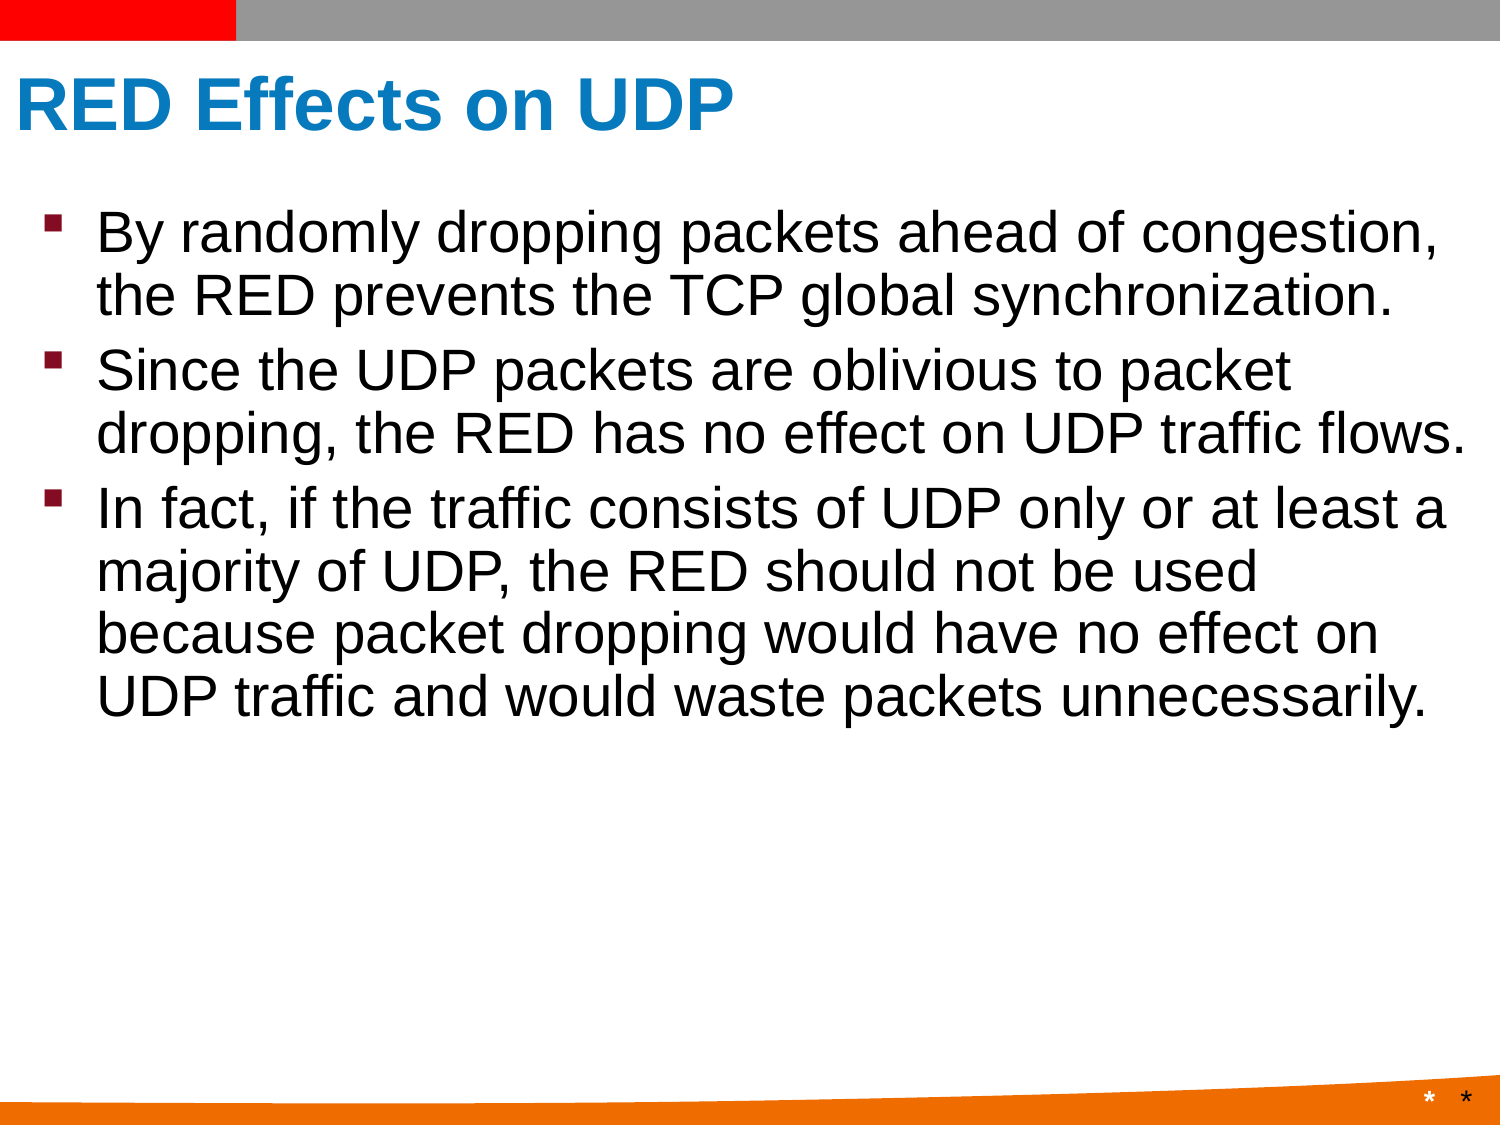

# RED Effects on UDP
By randomly dropping packets ahead of congestion, the RED prevents the TCP global synchronization.
Since the UDP packets are oblivious to packet dropping, the RED has no effect on UDP traffic flows.
In fact, if the traffic consists of UDP only or at least a majority of UDP, the RED should not be used because packet dropping would have no effect on UDP traffic and would waste packets unnecessarily.

*